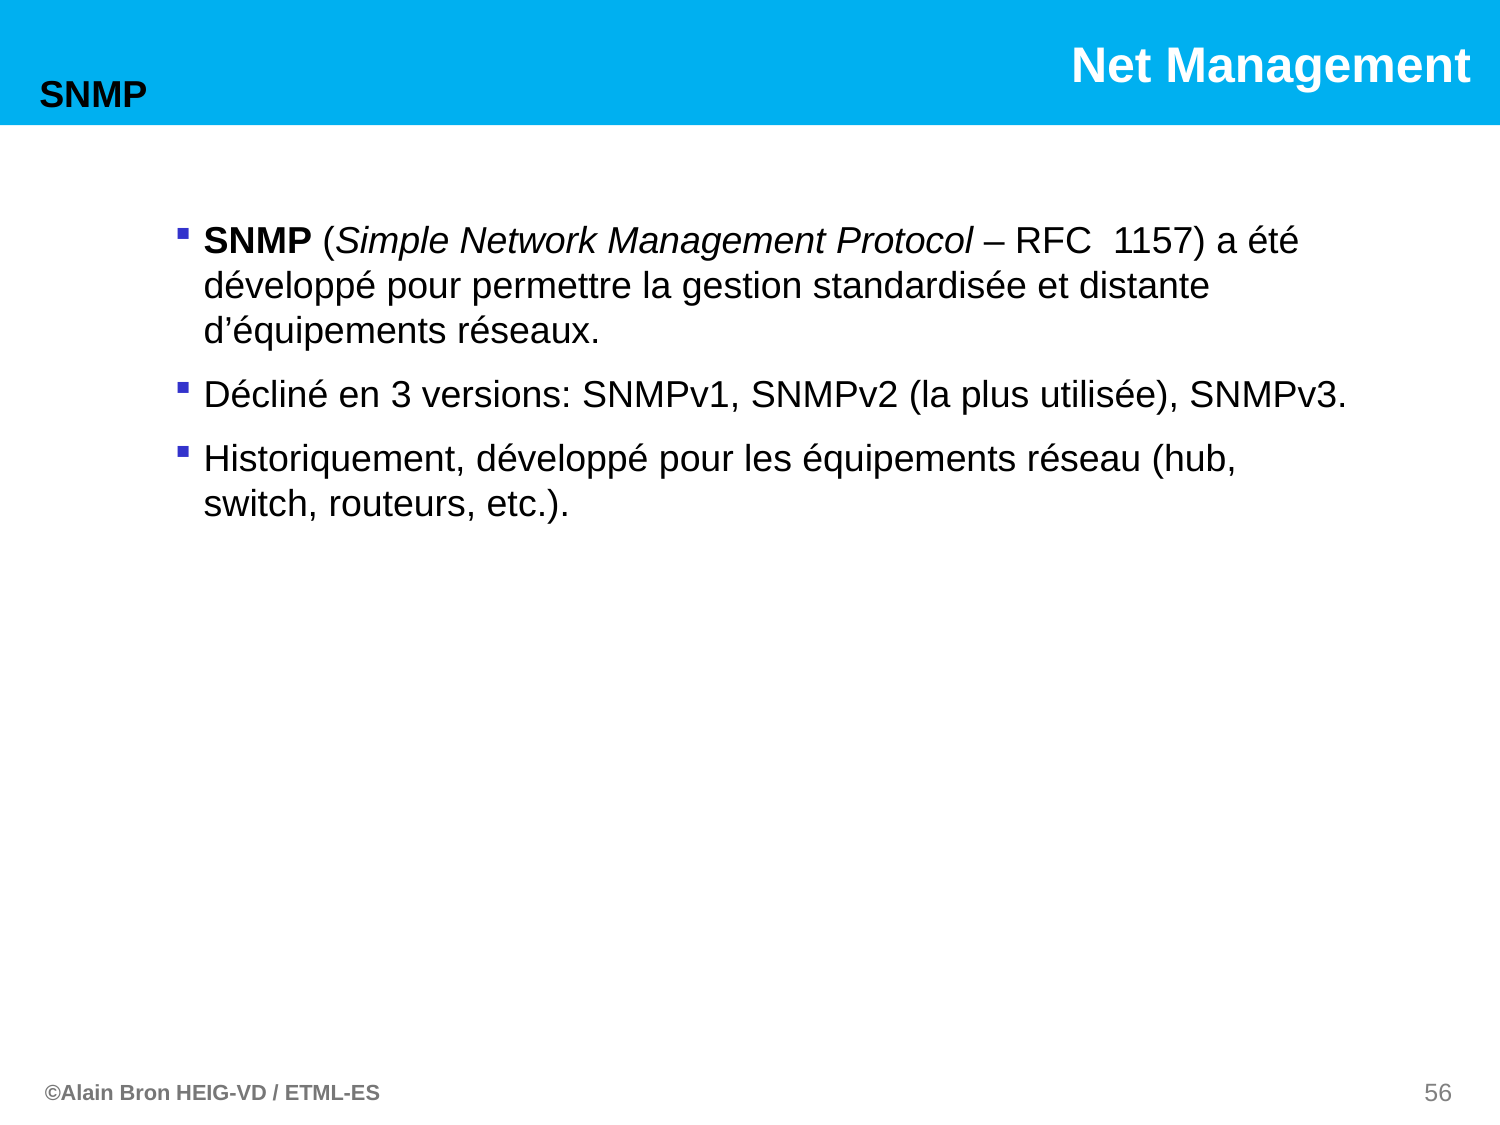

SNMP
SNMP (Simple Network Management Protocol – RFC  1157) a été développé pour permettre la gestion standardisée et distante d’équipements réseaux.
Décliné en 3 versions: SNMPv1, SNMPv2 (la plus utilisée), SNMPv3.
Historiquement, développé pour les équipements réseau (hub, switch, routeurs, etc.).